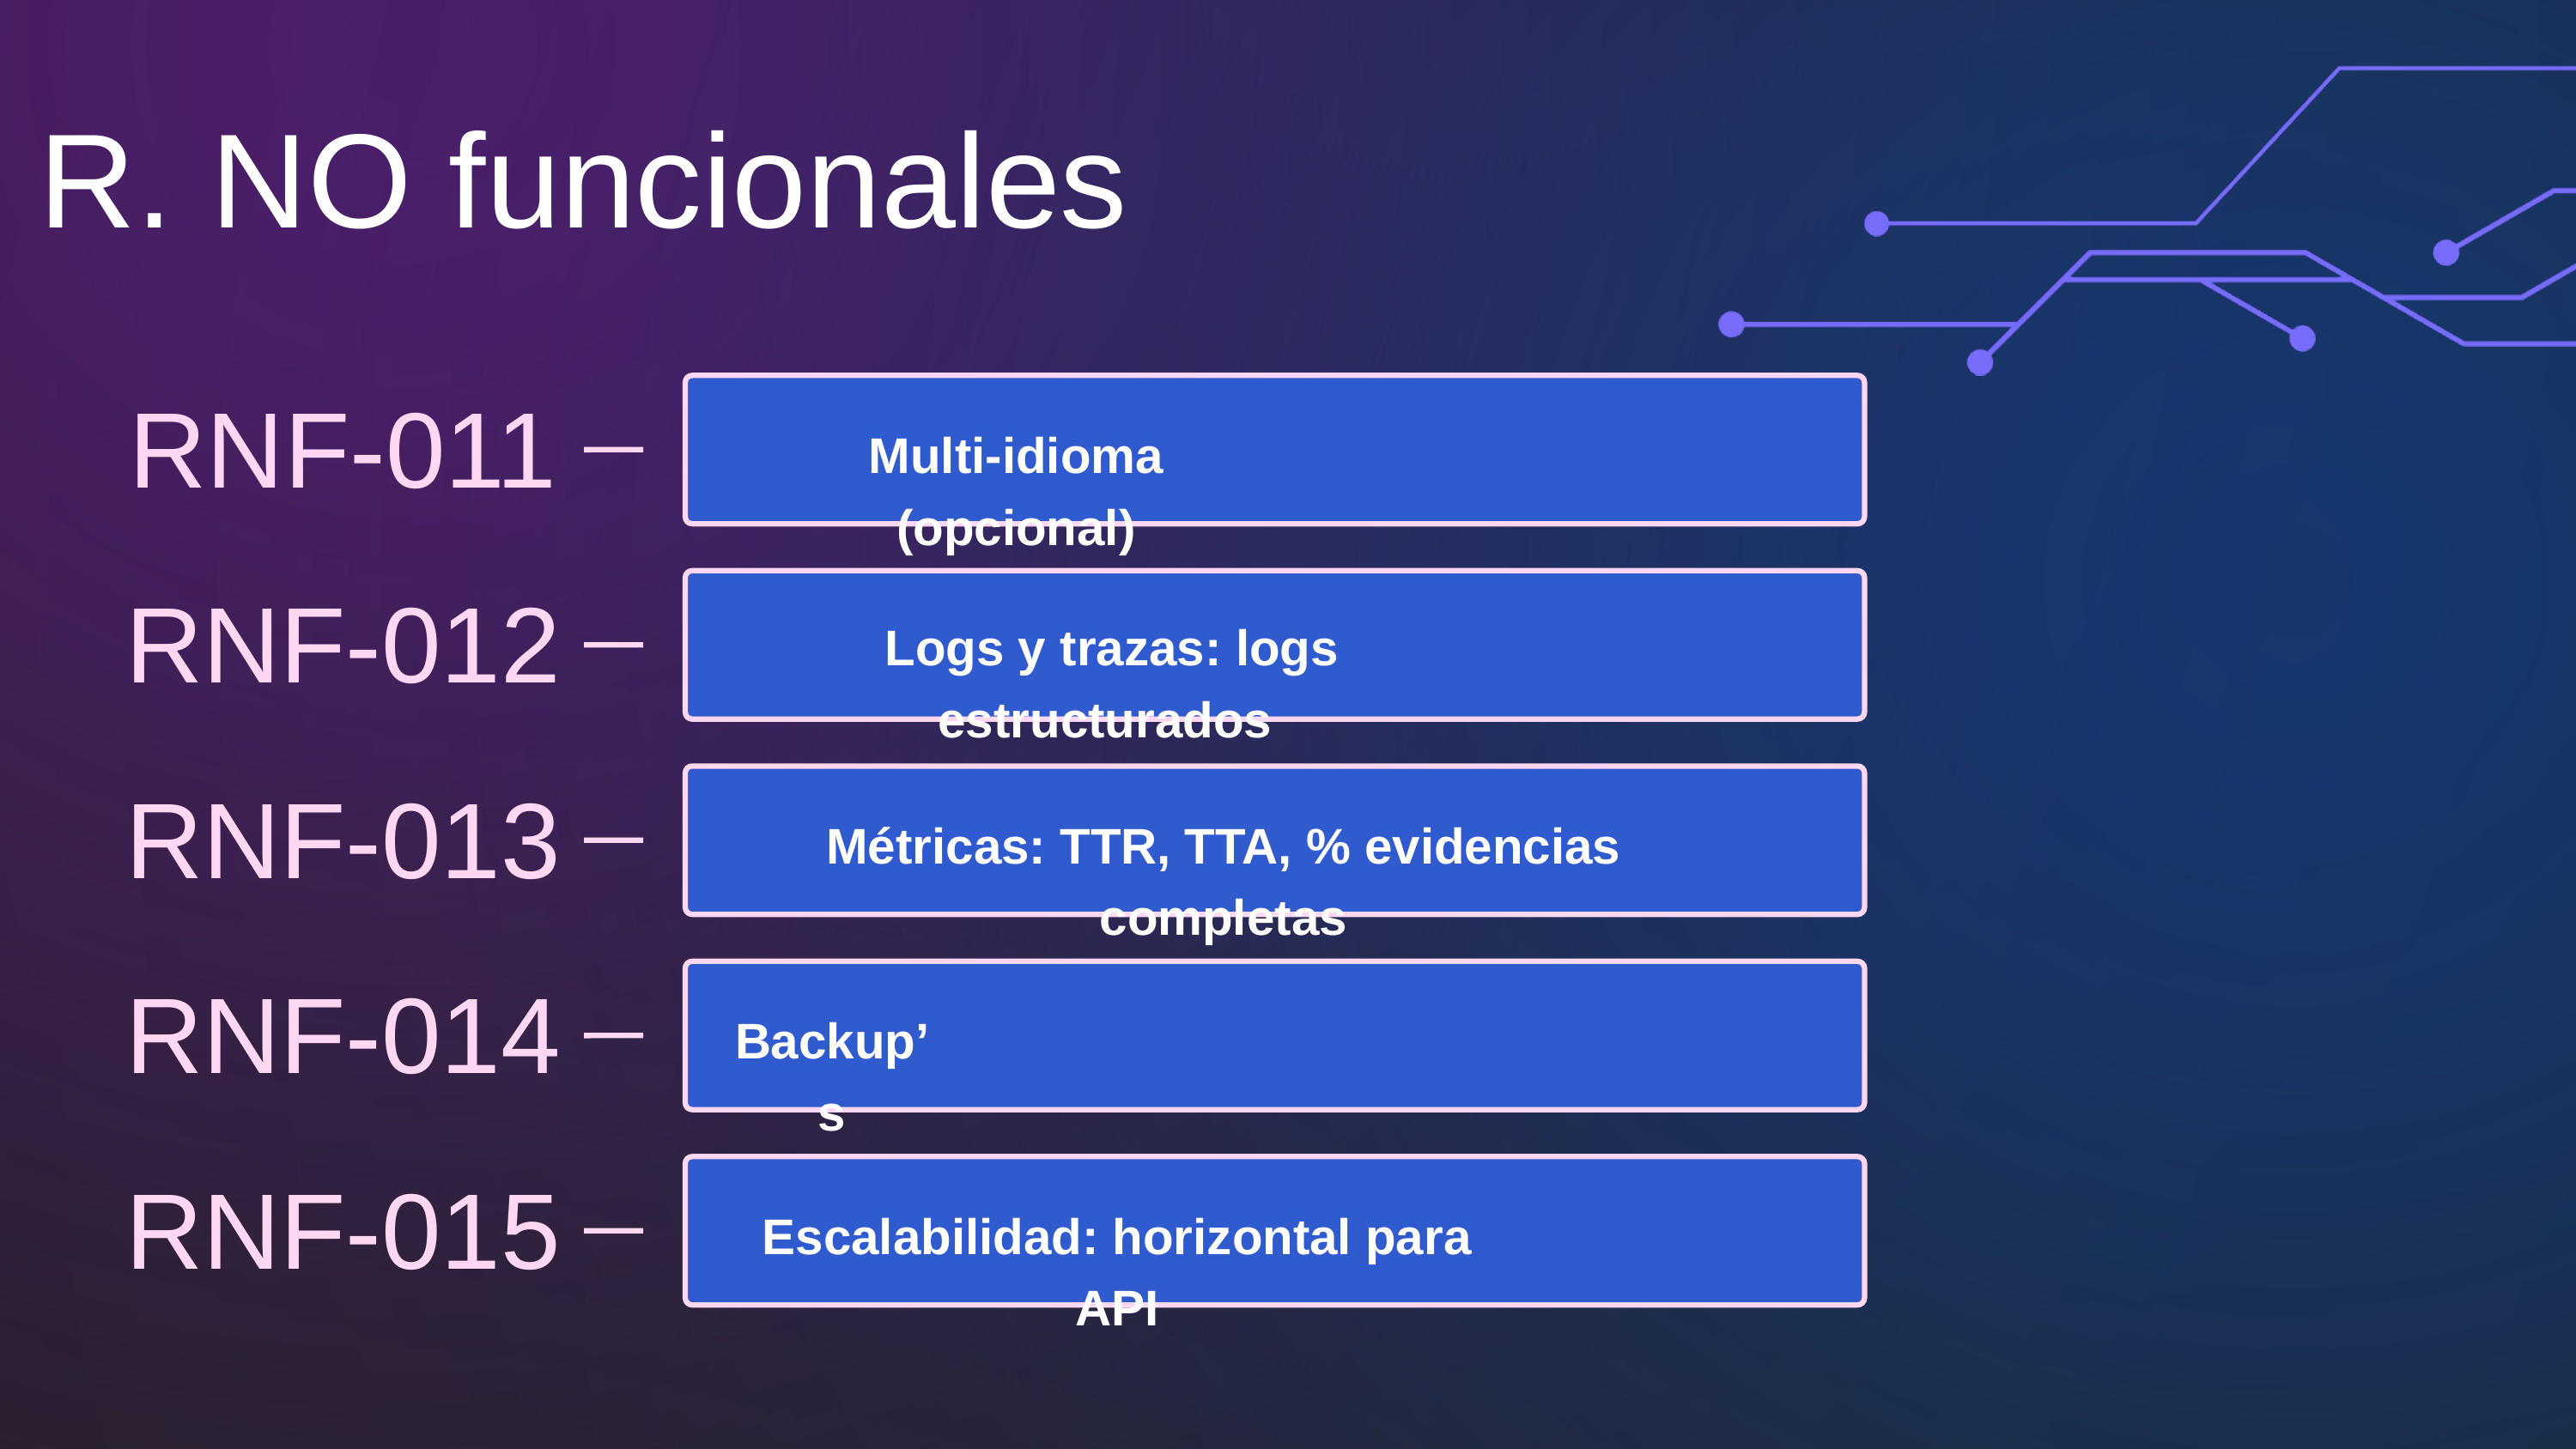

R. NO funcionales

RNF-011
Multi-idioma (opcional)

RNF-012
Logs y trazas: logs estructurados

RNF-013
Métricas: TTR, TTA, % evidencias completas

RNF-014
Backup’s

RNF-015
Escalabilidad: horizontal para API